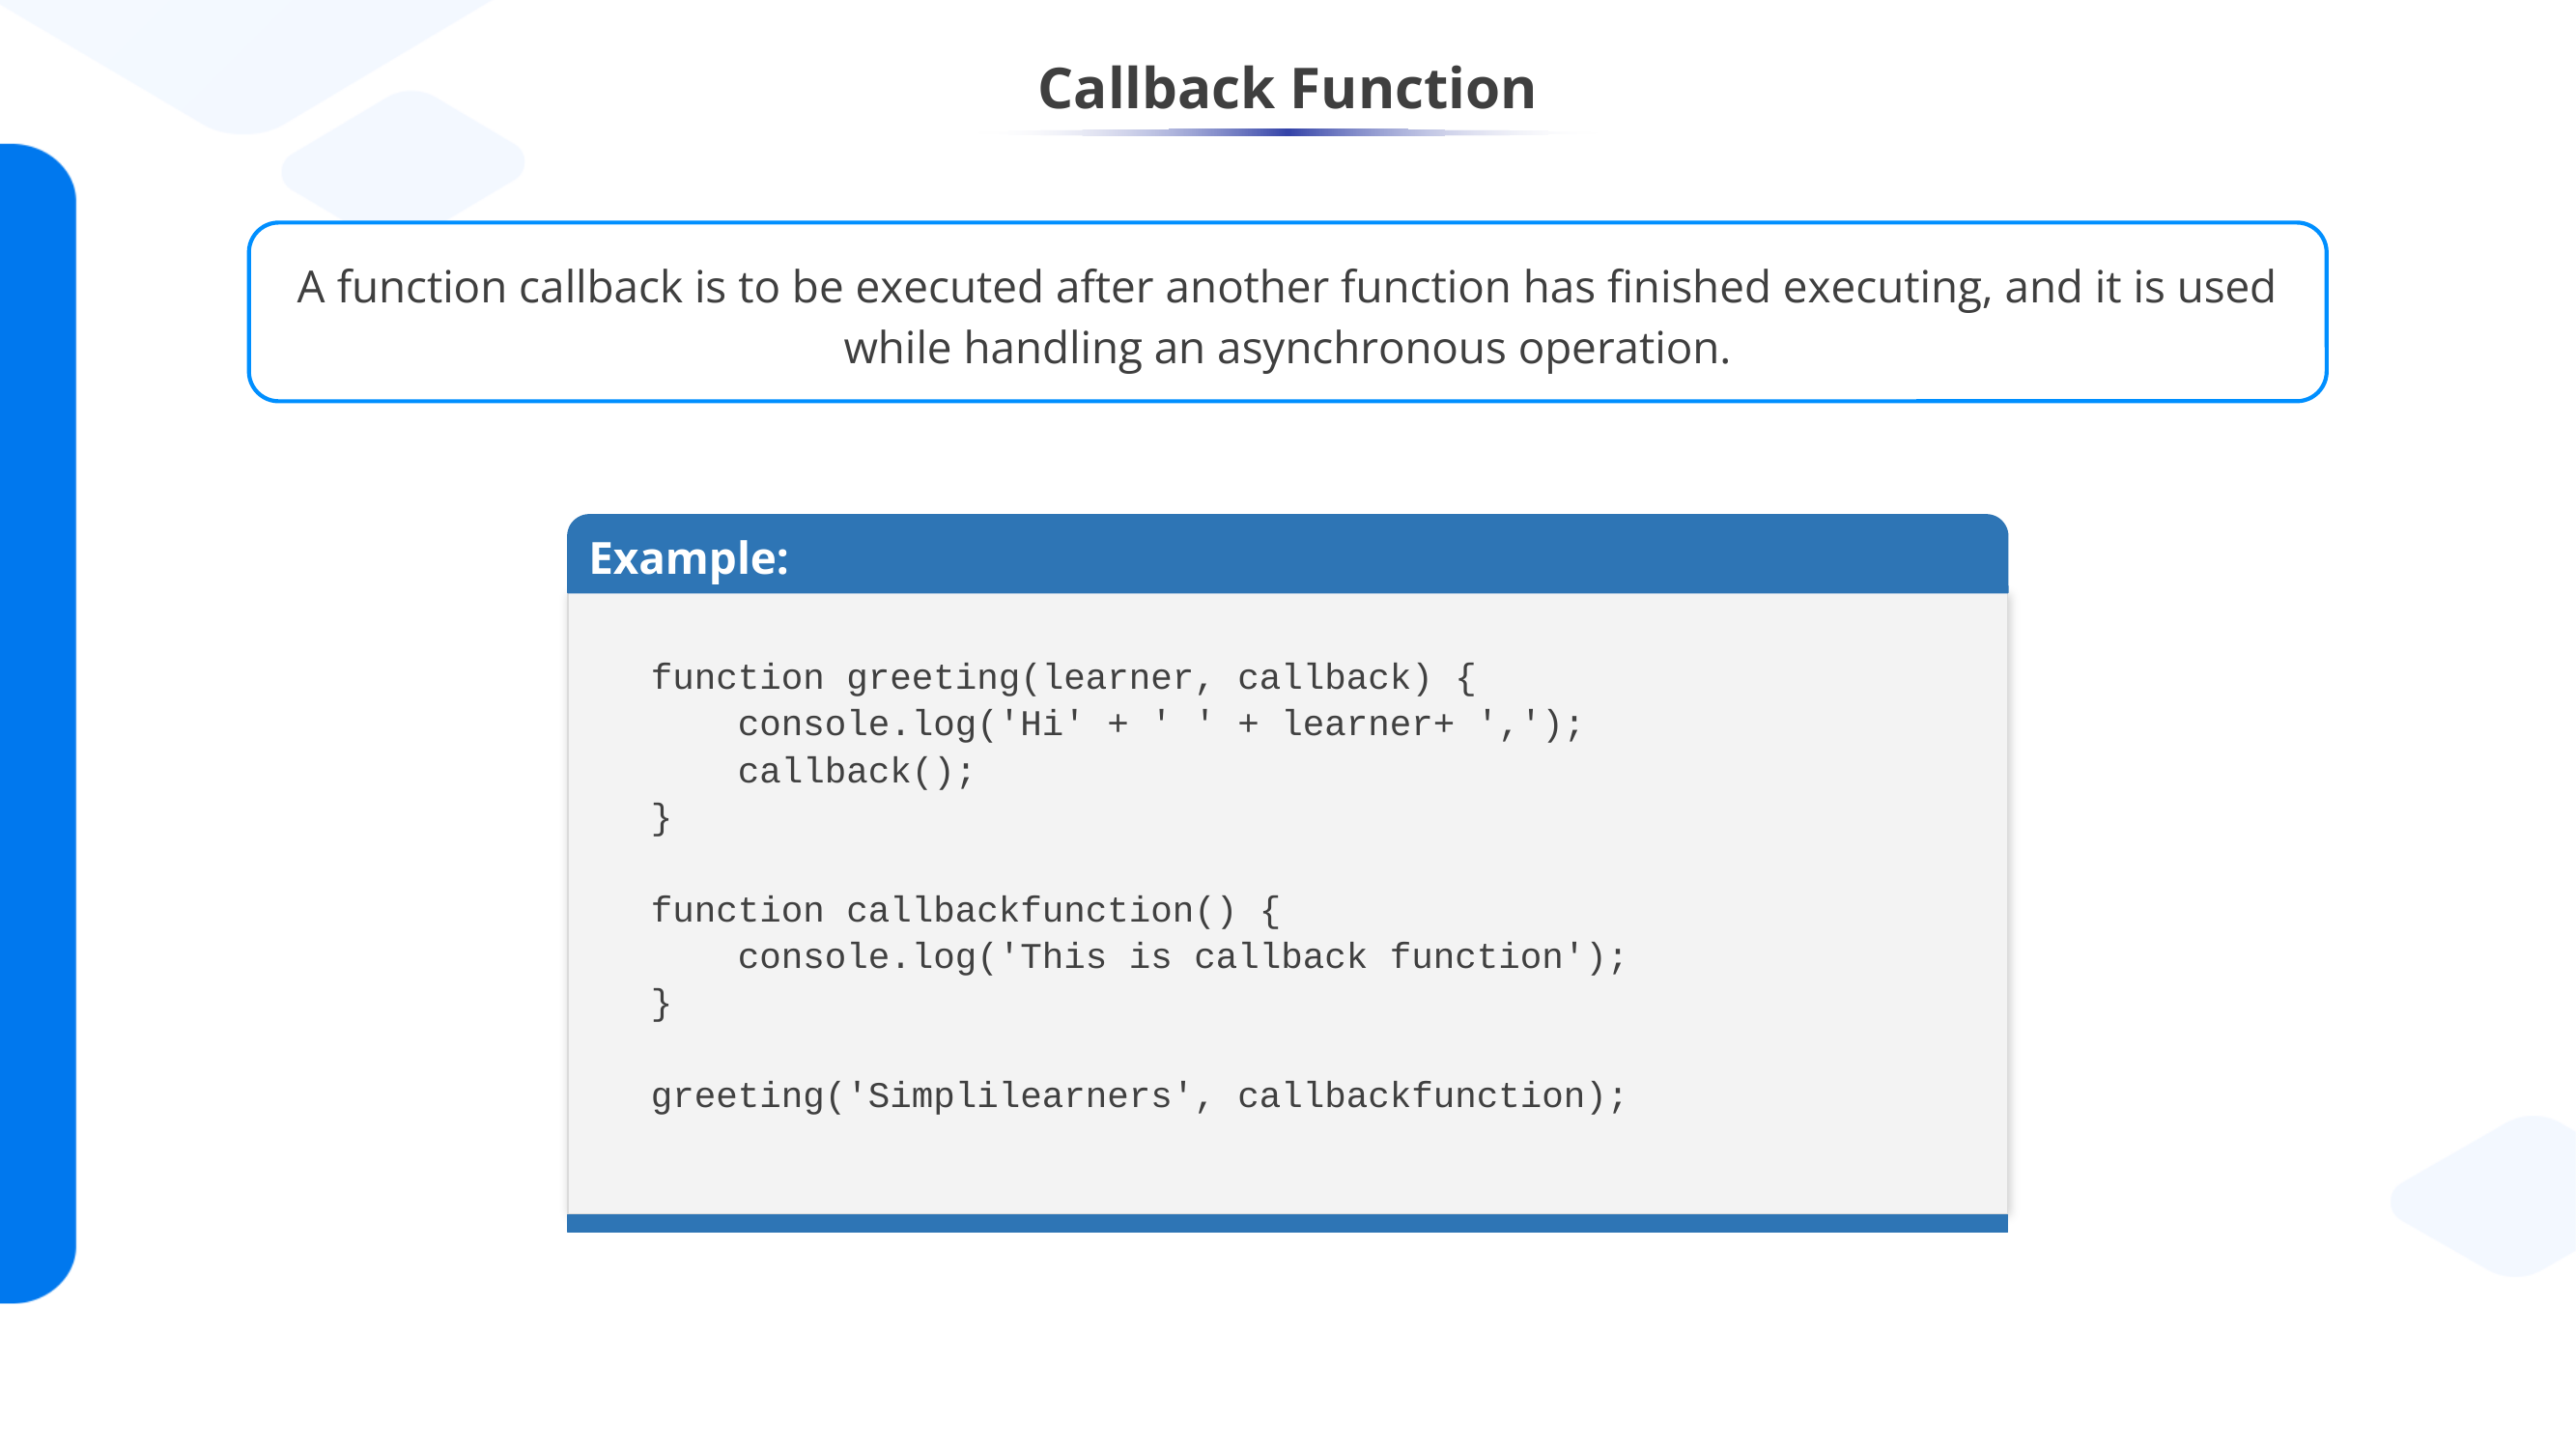

# Callback Function

A function callback is to be executed after another function has finished executing, and it is used while handling an asynchronous operation.
Example:
function greeting(learner, callback) {
    console.log('Hi' + ' ' + learner+ ',');
    callback();
}

function callbackfunction() {
    console.log('This is callback function');
}

greeting('Simplilearners', callbackfunction);